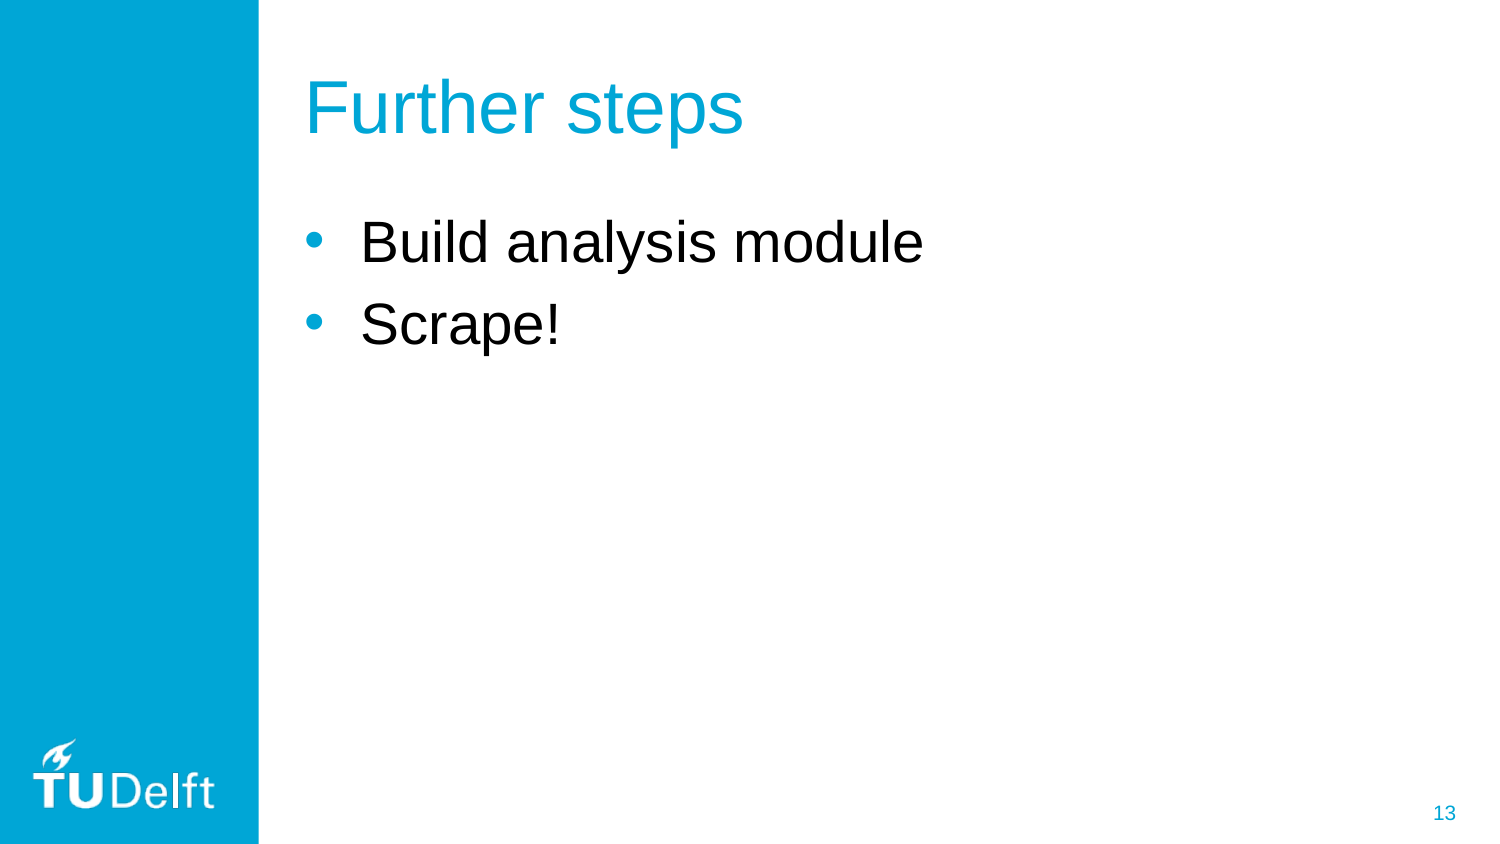

# Further steps
Build analysis module
Scrape!